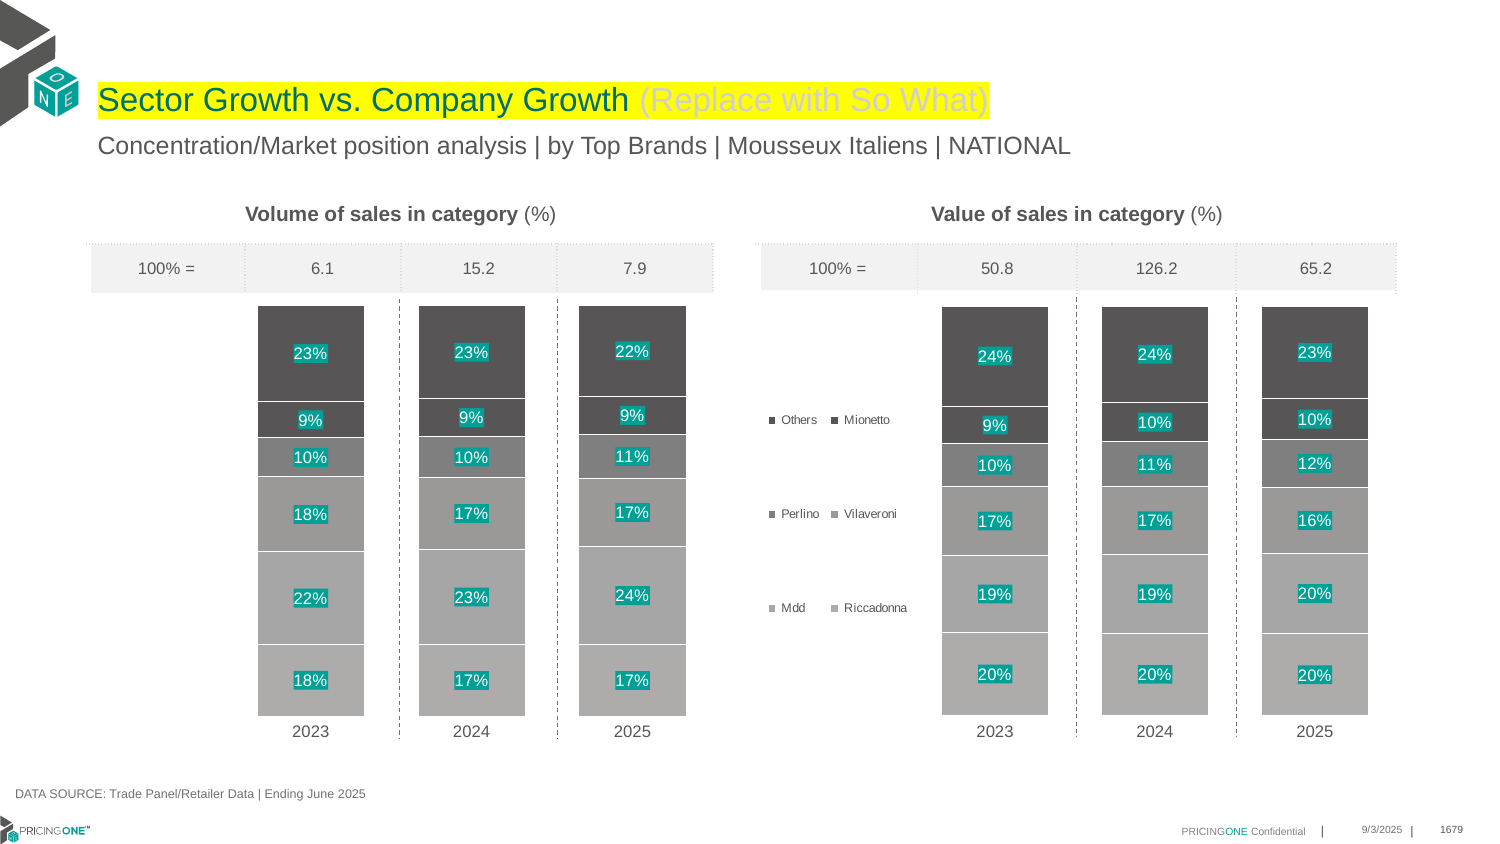

# Sector Growth vs. Company Growth (Replace with So What)
Concentration/Market position analysis | by Top Brands | Mousseux Italiens | NATIONAL
| Volume of sales in category (%) |  |  |  |
| --- | --- | --- | --- |
| 100% = | 6.1 | 15.2 | 7.9 |
| Value of sales in category (%) |  |  |  |
| --- | --- | --- | --- |
| 100% = | 50.8 | 126.2 | 65.2 |

### Chart

| Category | Riccadonna | Mdd | Vilaveroni | Perlino | Mionetto | Others |
|---|---|---|---|---|---|---|
| 2023 | 0.17530503951252321 | 0.22472777433953475 | 0.1825655984648652 | 0.09516313607518985 | 0.08815329340212602 | 0.23408515820576098 |
| 2024 | 0.17467205996272495 | 0.2315317062840167 | 0.17433337508870278 | 0.10082062766925359 | 0.09081103137886455 | 0.2278311996164374 |
| 2025 | 0.17416194135735458 | 0.23884393603538553 | 0.16577819911435165 | 0.10682148681878544 | 0.09366779097890905 | 0.22072664569521377 |

### Chart

| Category | Riccadonna | Mdd | Vilaveroni | Perlino | Mionetto | Others |
|---|---|---|---|---|---|---|
| 2023 | 0.20356726963714442 | 0.1872706314209877 | 0.16928634370990123 | 0.1034975303774052 | 0.09216658045727934 | 0.2442116443972821 |
| 2024 | 0.201836901716764 | 0.1914687474567234 | 0.16545892720822328 | 0.11015797661541957 | 0.0955147328764119 | 0.23556271412645785 |
| 2025 | 0.2000170177143233 | 0.19594631844281285 | 0.16129080529579973 | 0.11724402475328458 | 0.09908051545993657 | 0.226421318333843 |
DATA SOURCE: Trade Panel/Retailer Data | Ending June 2025

9/3/2025
1679